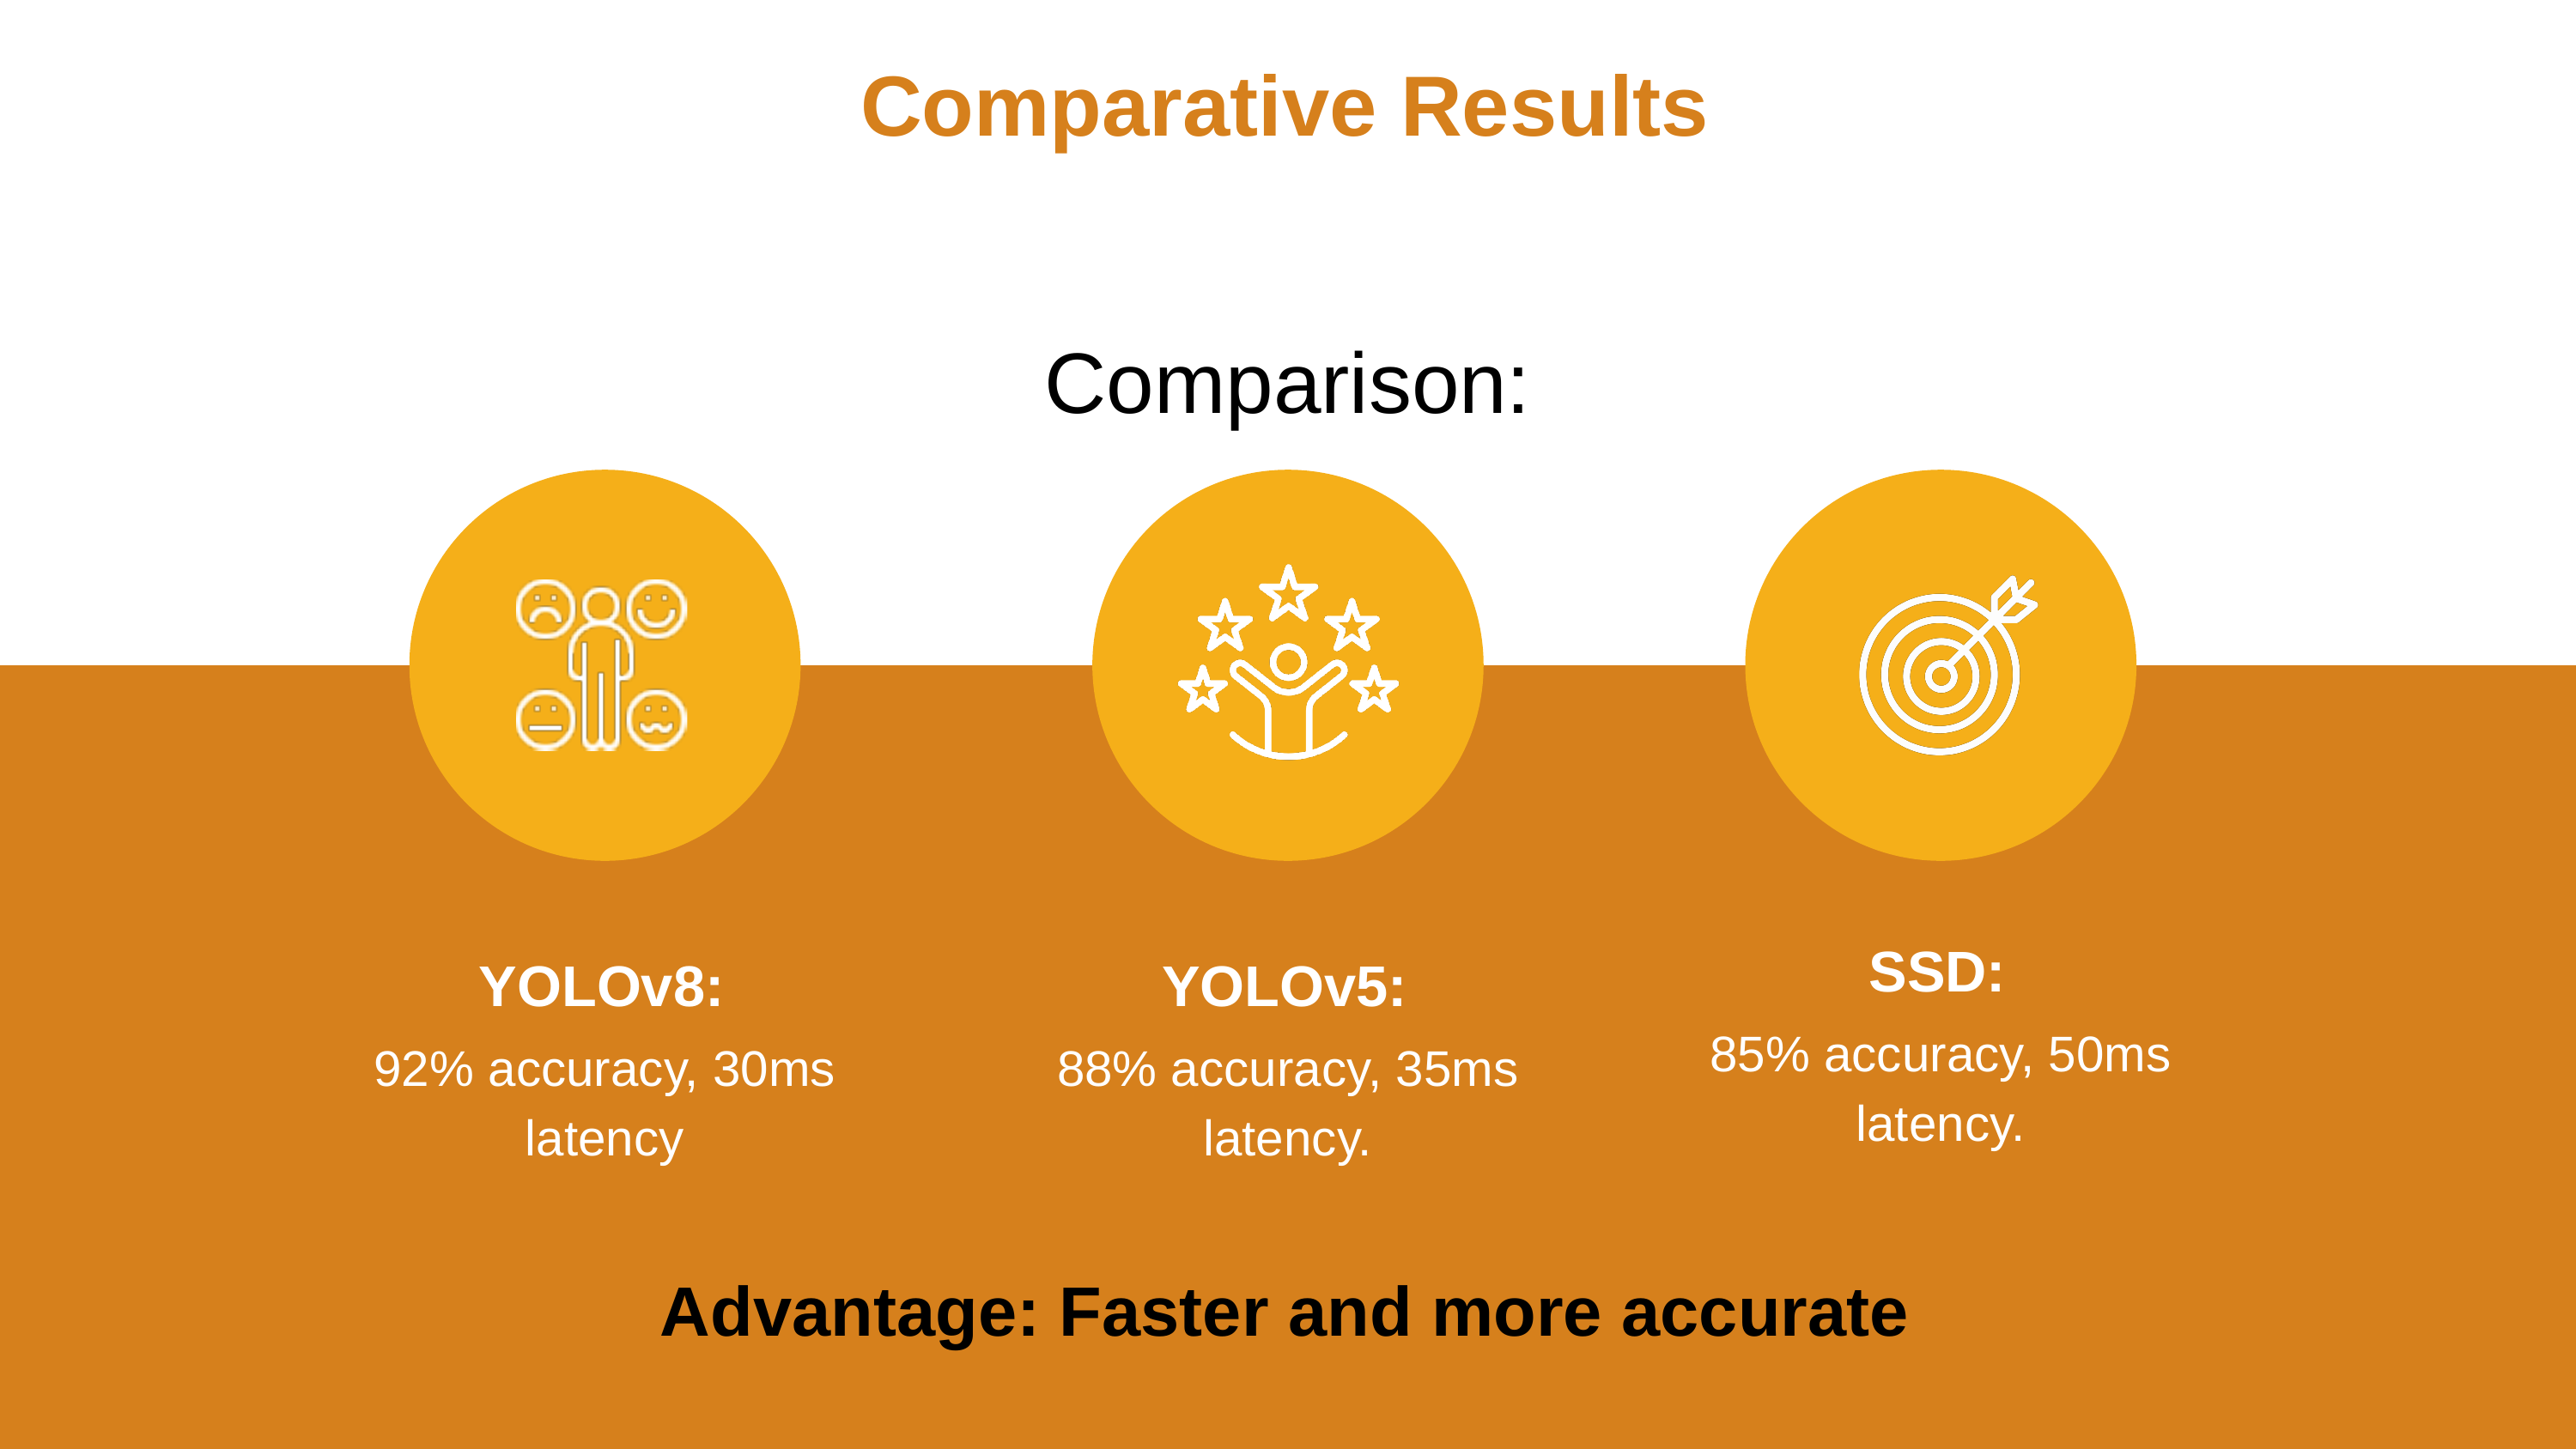

Comparative Results
Comparison:

SSD:
YOLOv8:
YOLOv5:
85% accuracy, 50ms latency.
92% accuracy, 30ms latency
88% accuracy, 35ms latency.
Advantage: Faster and more accurate